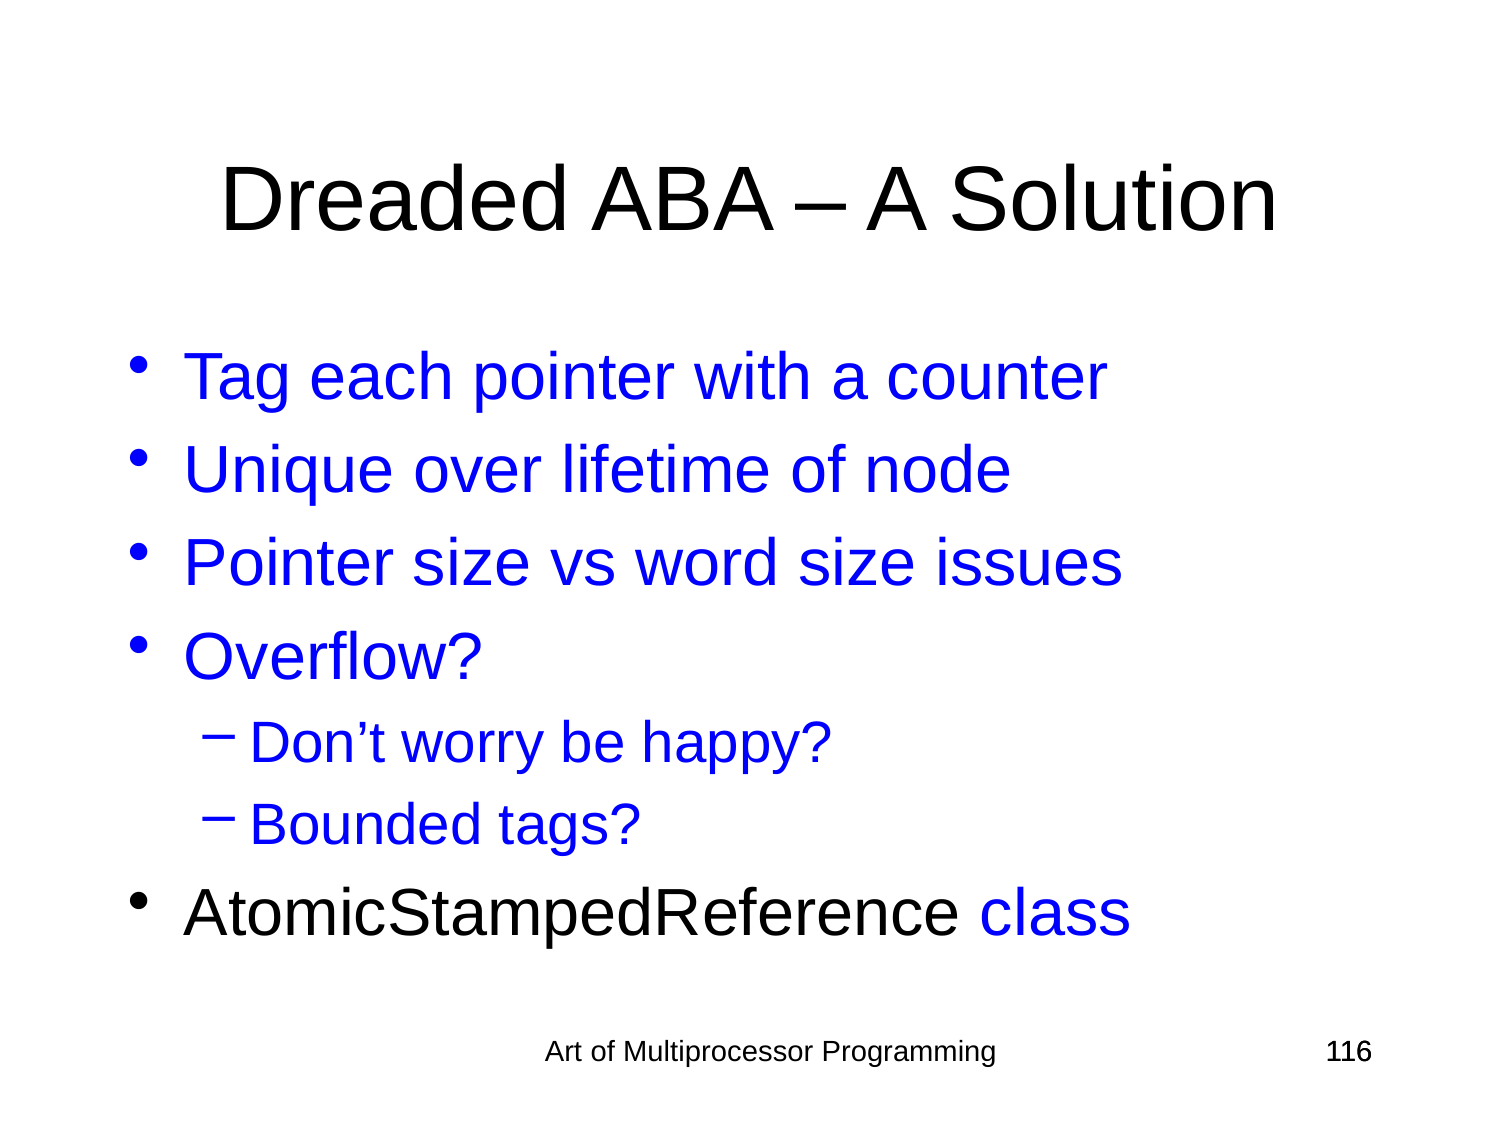

Dreaded ABA – A Solution
Tag each pointer with a counter
Unique over lifetime of node
Pointer size vs word size issues
Overflow?
Don’t worry be happy?
Bounded tags?
AtomicStampedReference class
Art of Multiprocessor Programming
116
116